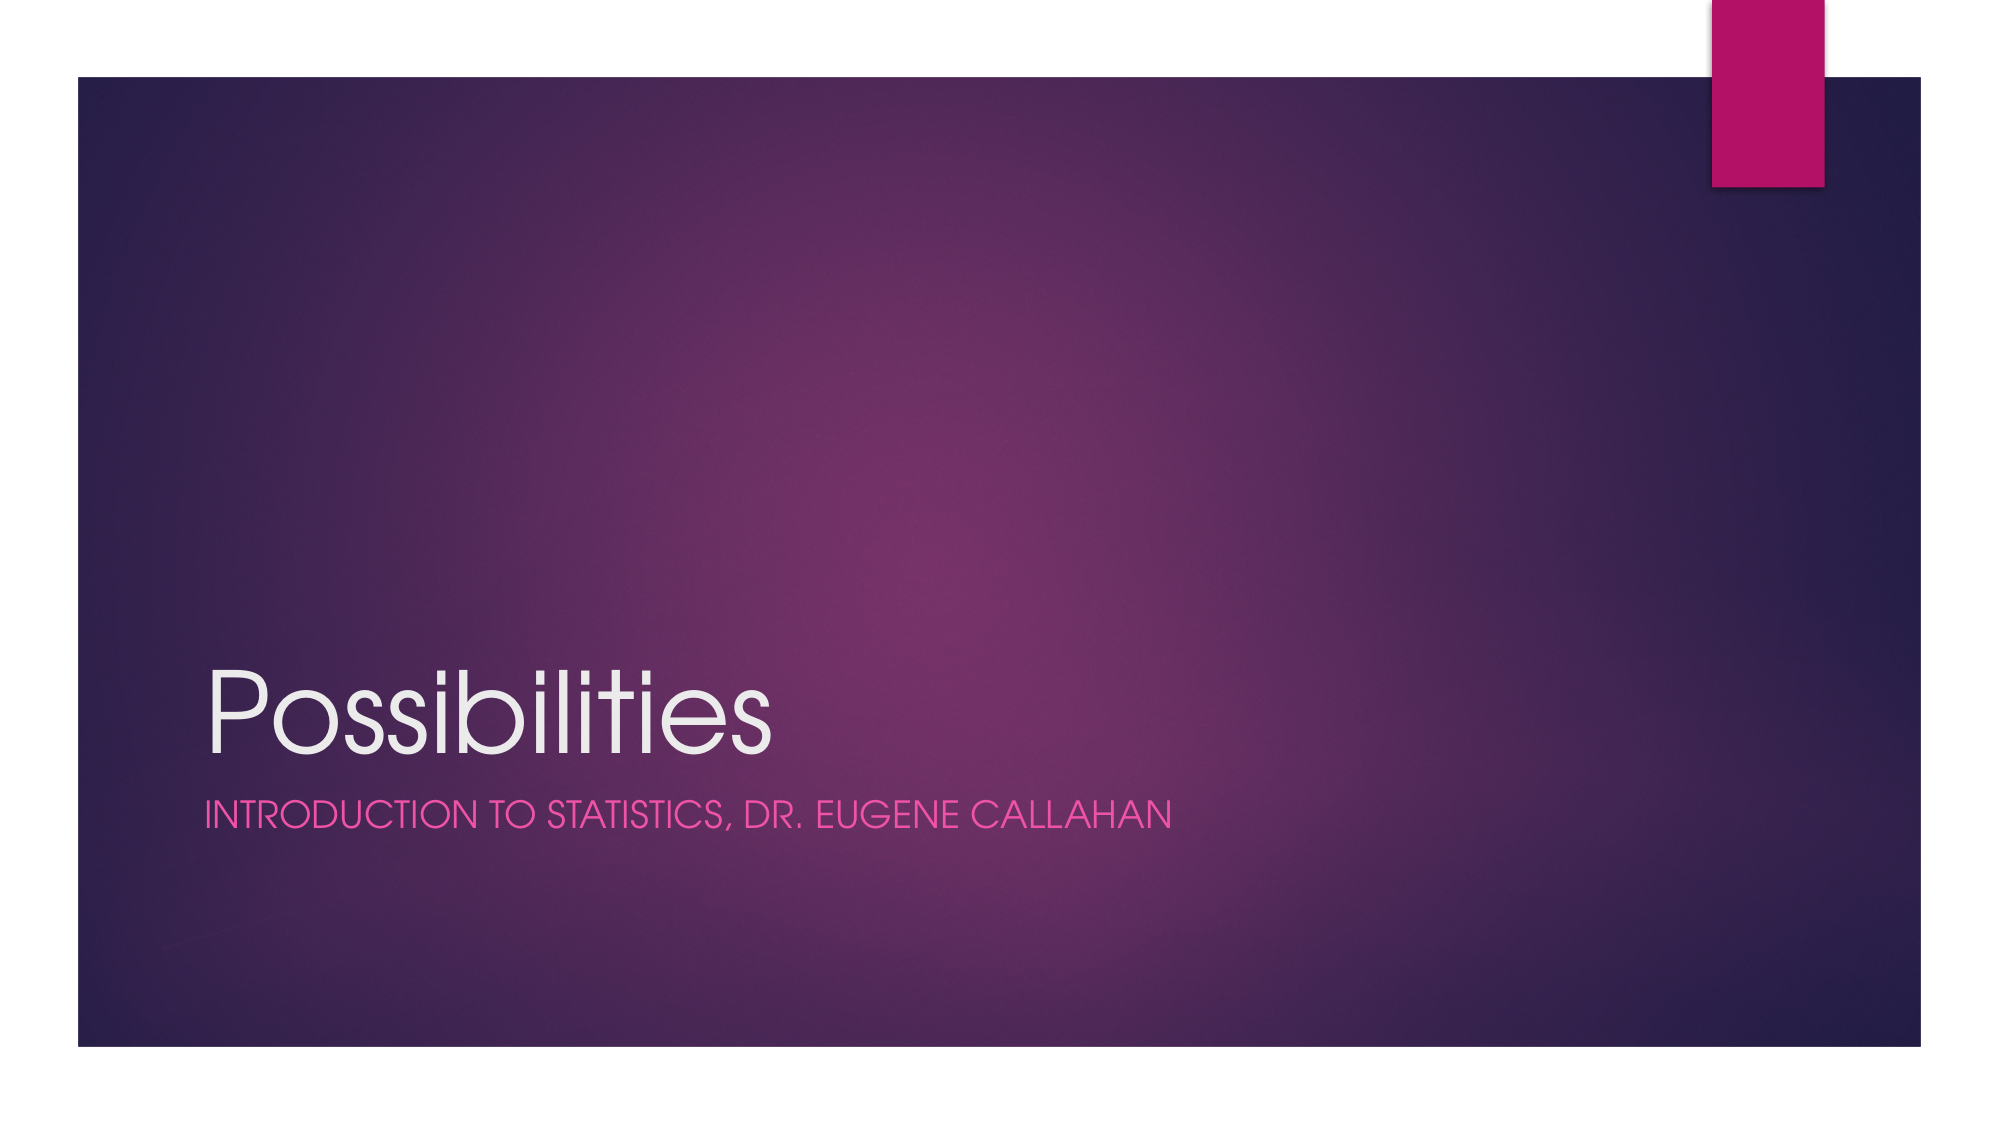

# Possibilities
Introduction to Statistics, Dr. Eugene Callahan